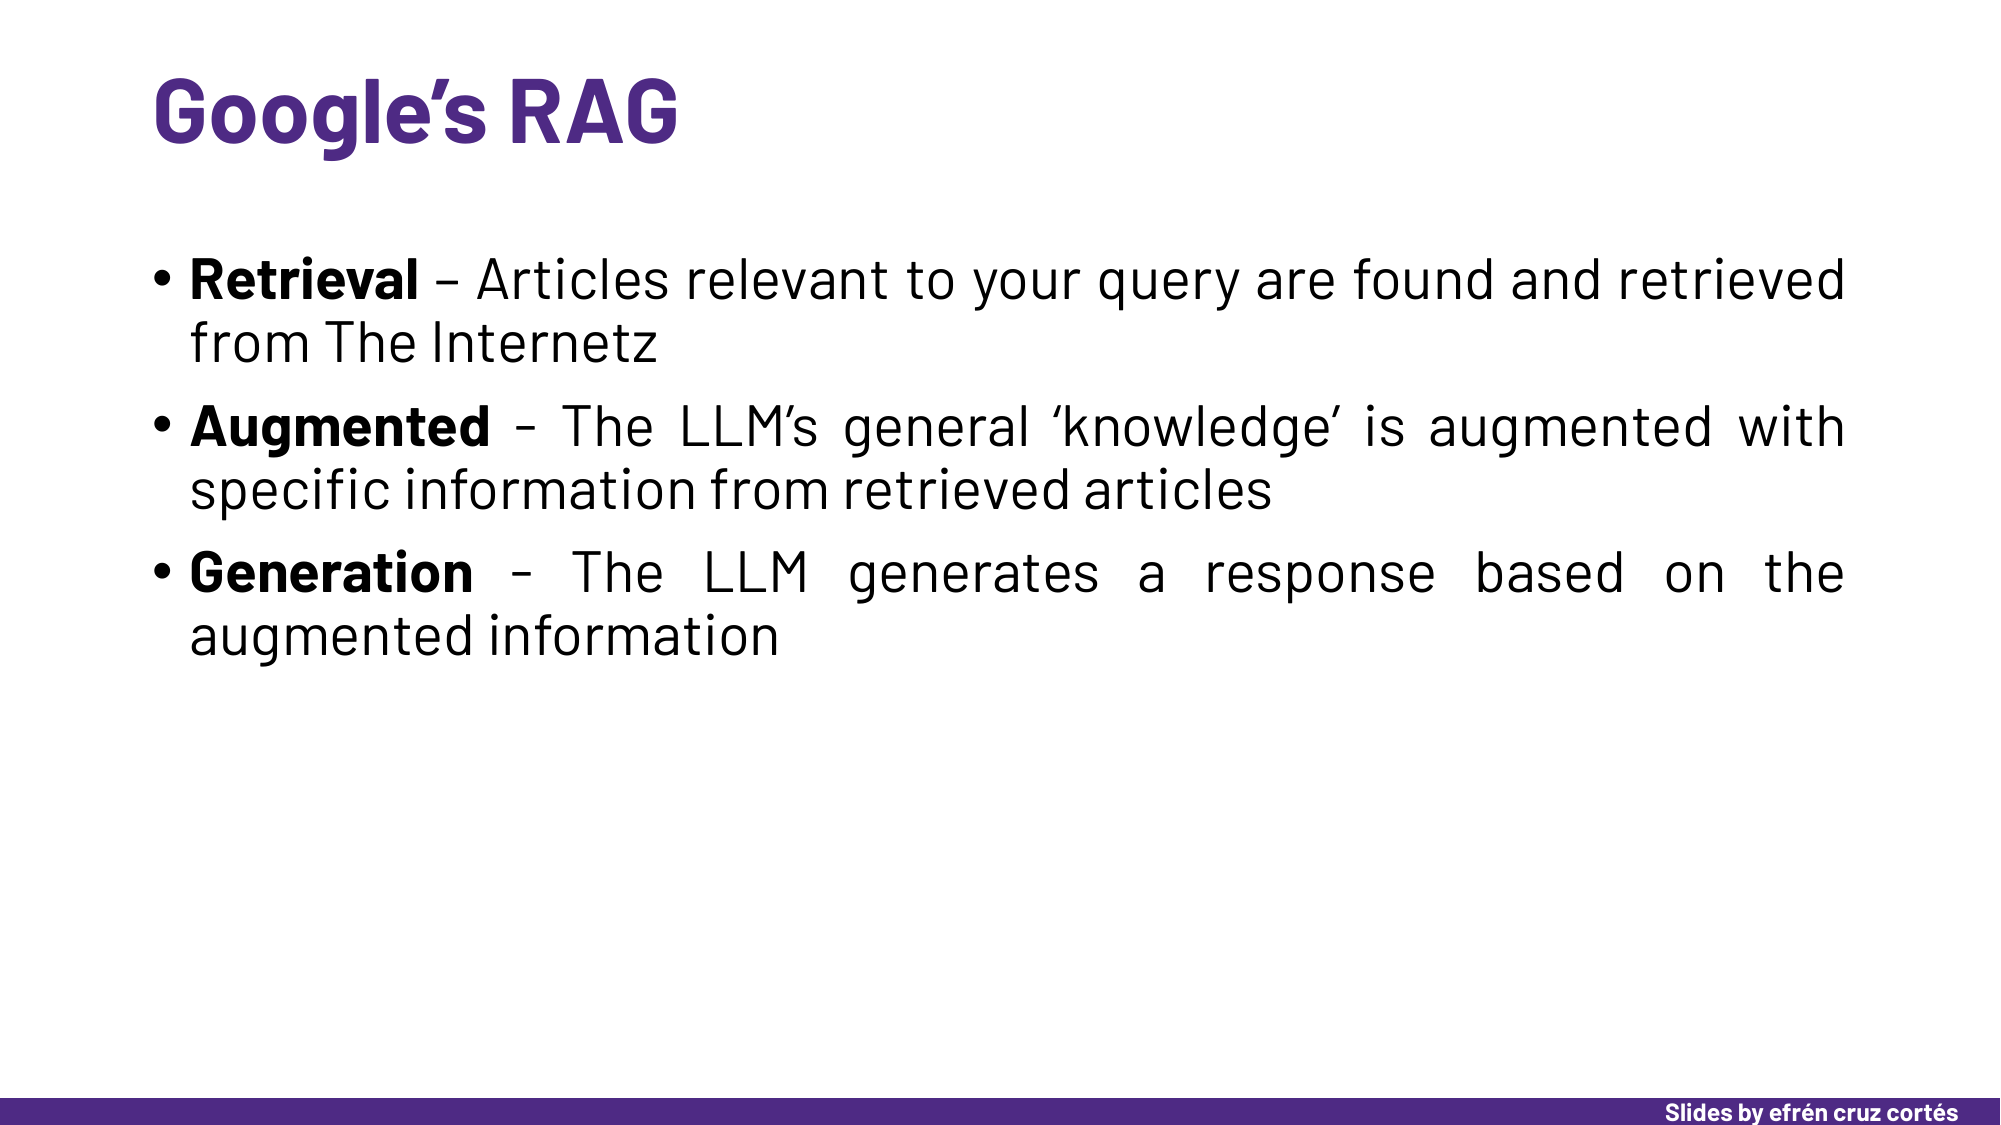

# Google’s RAG
Retrieval – Articles relevant to your query are found and retrieved from The Internetz
Augmented - The LLM’s general ‘knowledge’ is augmented with specific information from retrieved articles
Generation - The LLM generates a response based on the augmented information